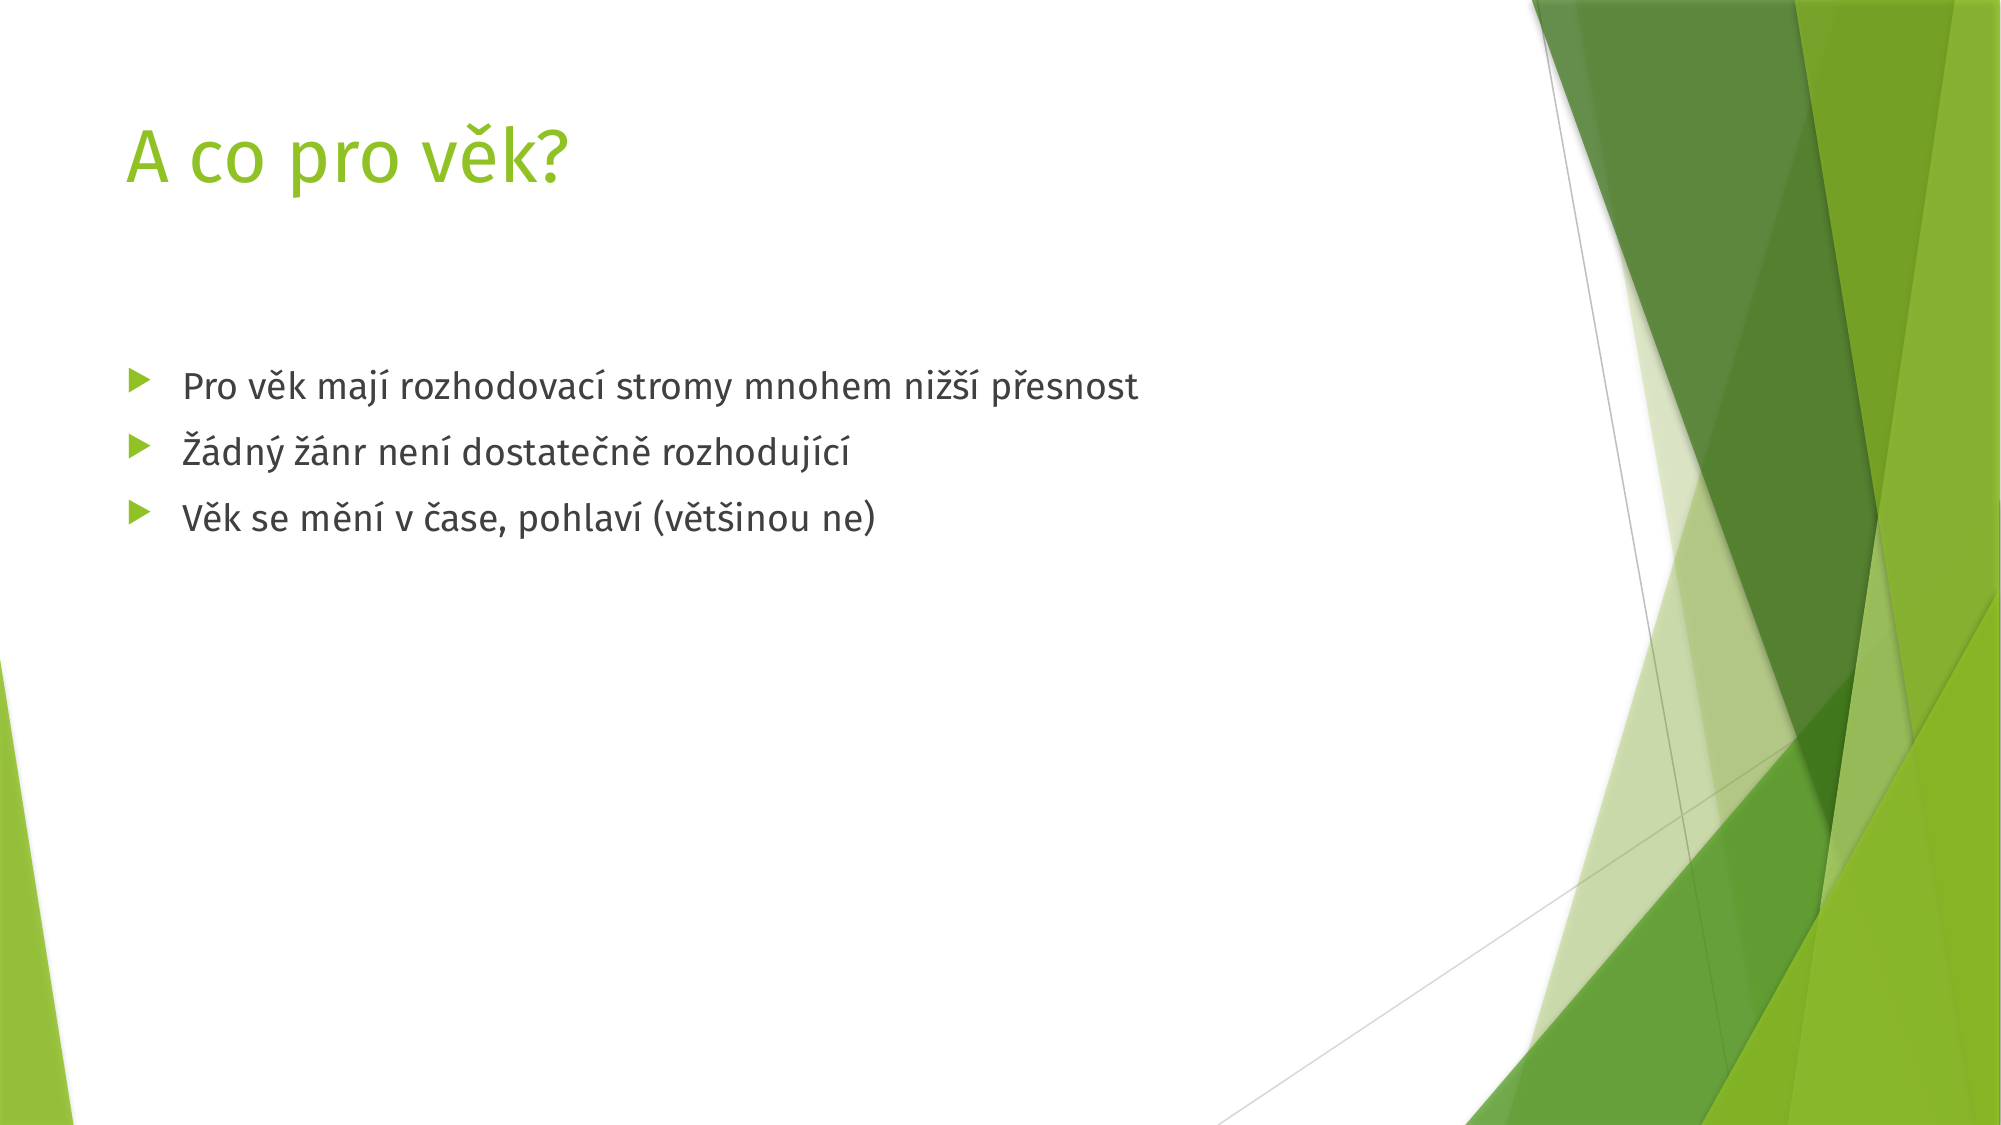

# A co pro věk?
Pro věk mají rozhodovací stromy mnohem nižší přesnost
Žádný žánr není dostatečně rozhodující
Věk se mění v čase, pohlaví (většinou ne)